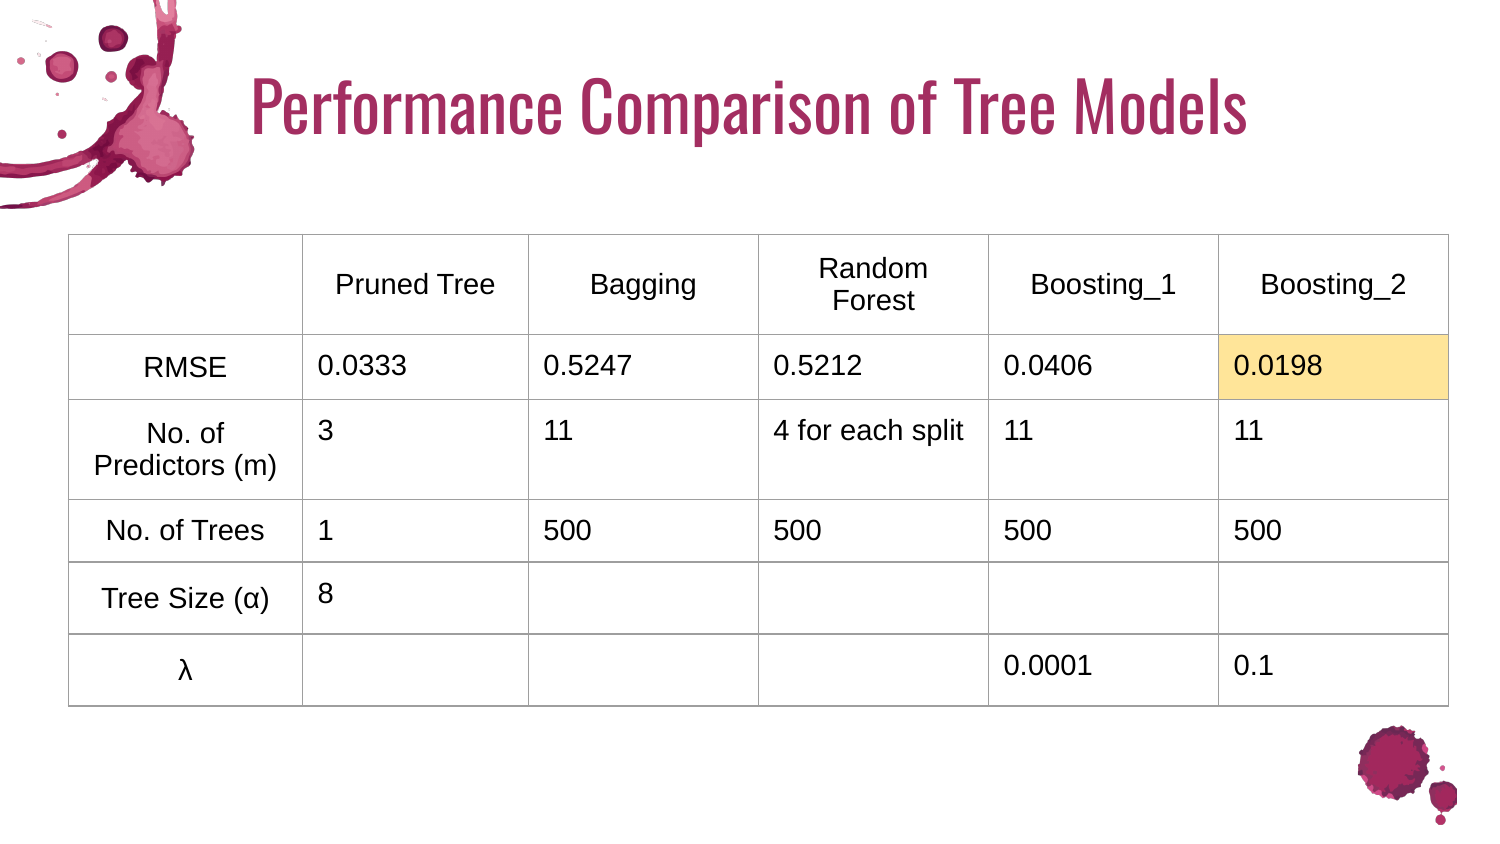

# Performance Comparison of Tree Models
|  | Pruned Tree | Bagging | Random Forest | Boosting\_1 | Boosting\_2 |
| --- | --- | --- | --- | --- | --- |
| RMSE | 0.0333 | 0.5247 | 0.5212 | 0.0406 | 0.0198 |
| No. of Predictors (m) | 3 | 11 | 4 for each split | 11 | 11 |
| No. of Trees | 1 | 500 | 500 | 500 | 500 |
| Tree Size (α) | 8 |  |  |  |  |
| λ |  |  |  | 0.0001 | 0.1 |